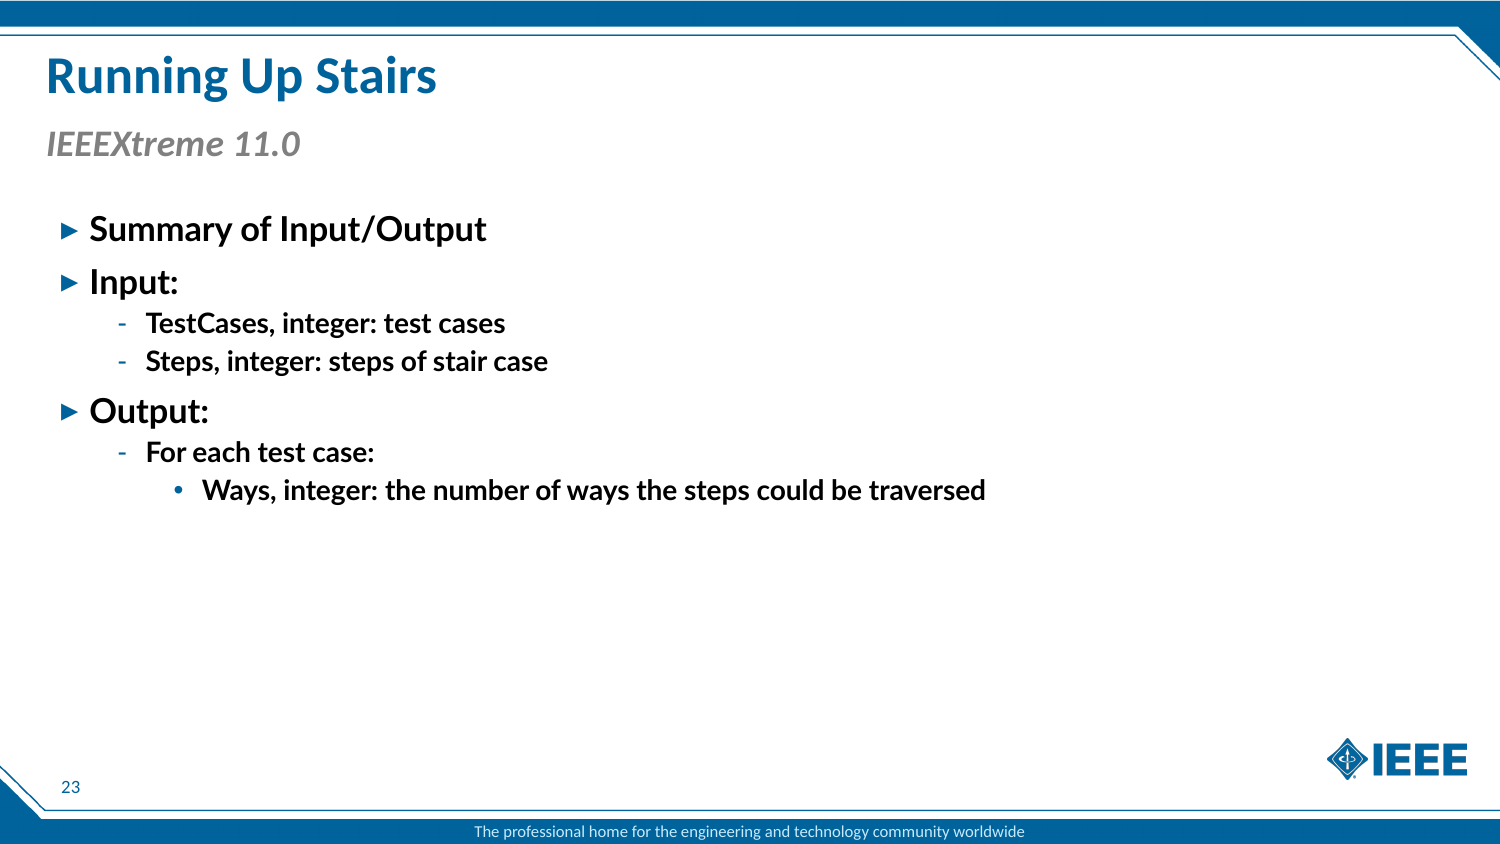

# Running Up Stairs
IEEEXtreme 11.0
Summary of Input/Output
Input:
TestCases, integer: test cases
Steps, integer: steps of stair case
Output:
For each test case:
Ways, integer: the number of ways the steps could be traversed
23